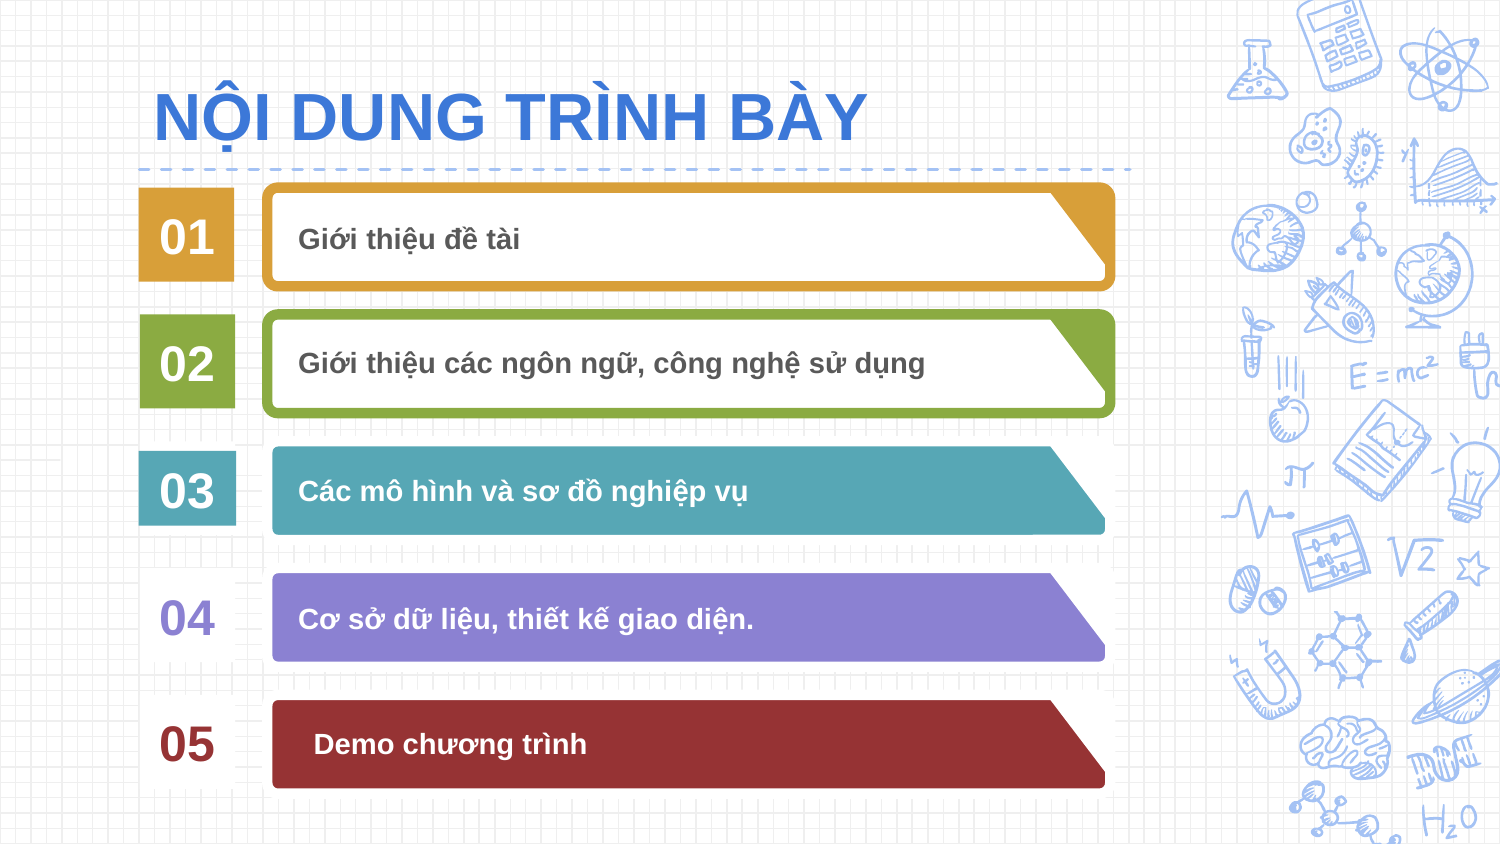

# NỘI DUNG TRÌNH BÀY

01
Giới thiệu đề tài

02
Giới thiệu các ngôn ngữ, công nghệ sử dụng

03
Các mô hình và sơ đồ nghiệp vụ

04
Cơ sở dữ liệu, thiết kế giao diện.

05
Demo chương trình